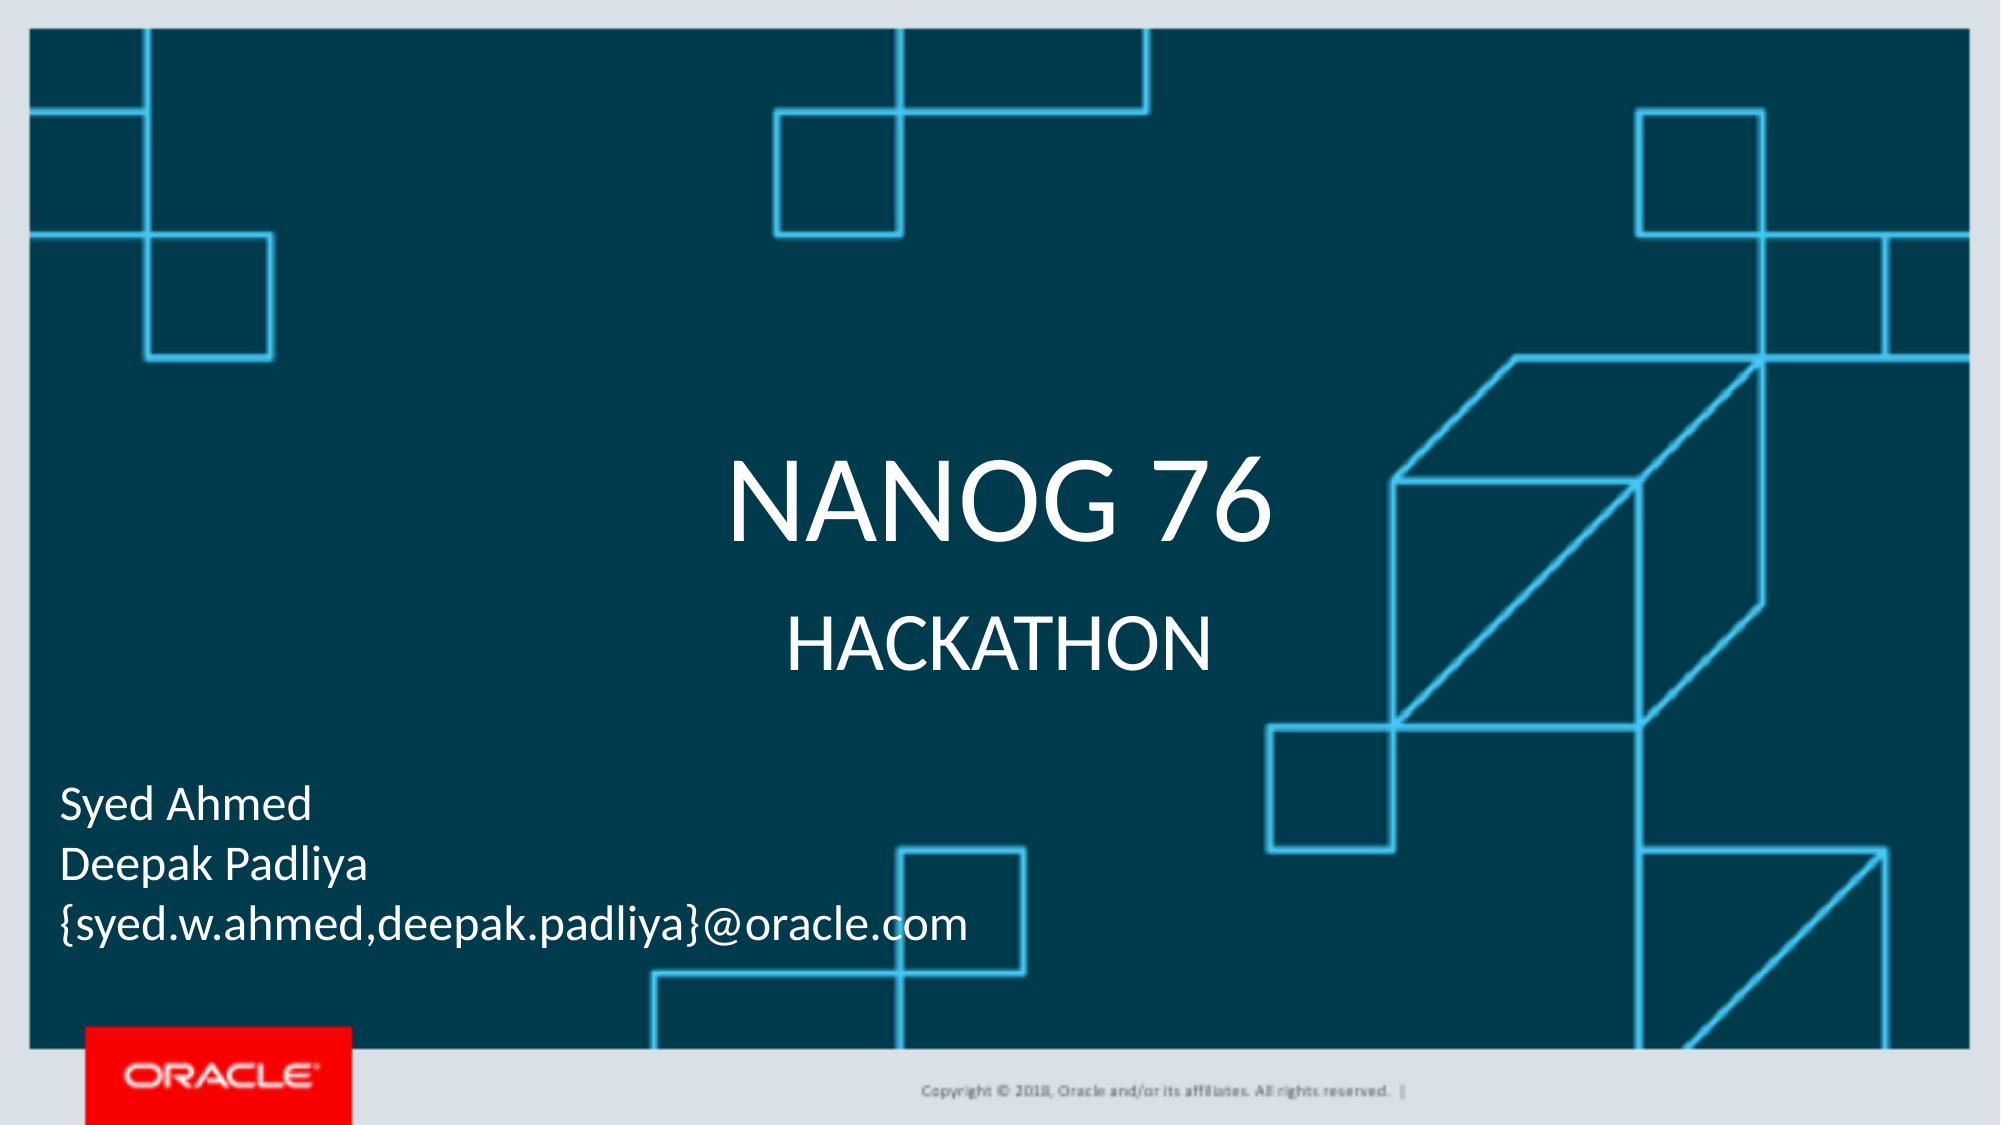

# NANOG 76
HACKATHON
Syed Ahmed
Deepak Padliya
{syed.w.ahmed,deepak.padliya}@oracle.com